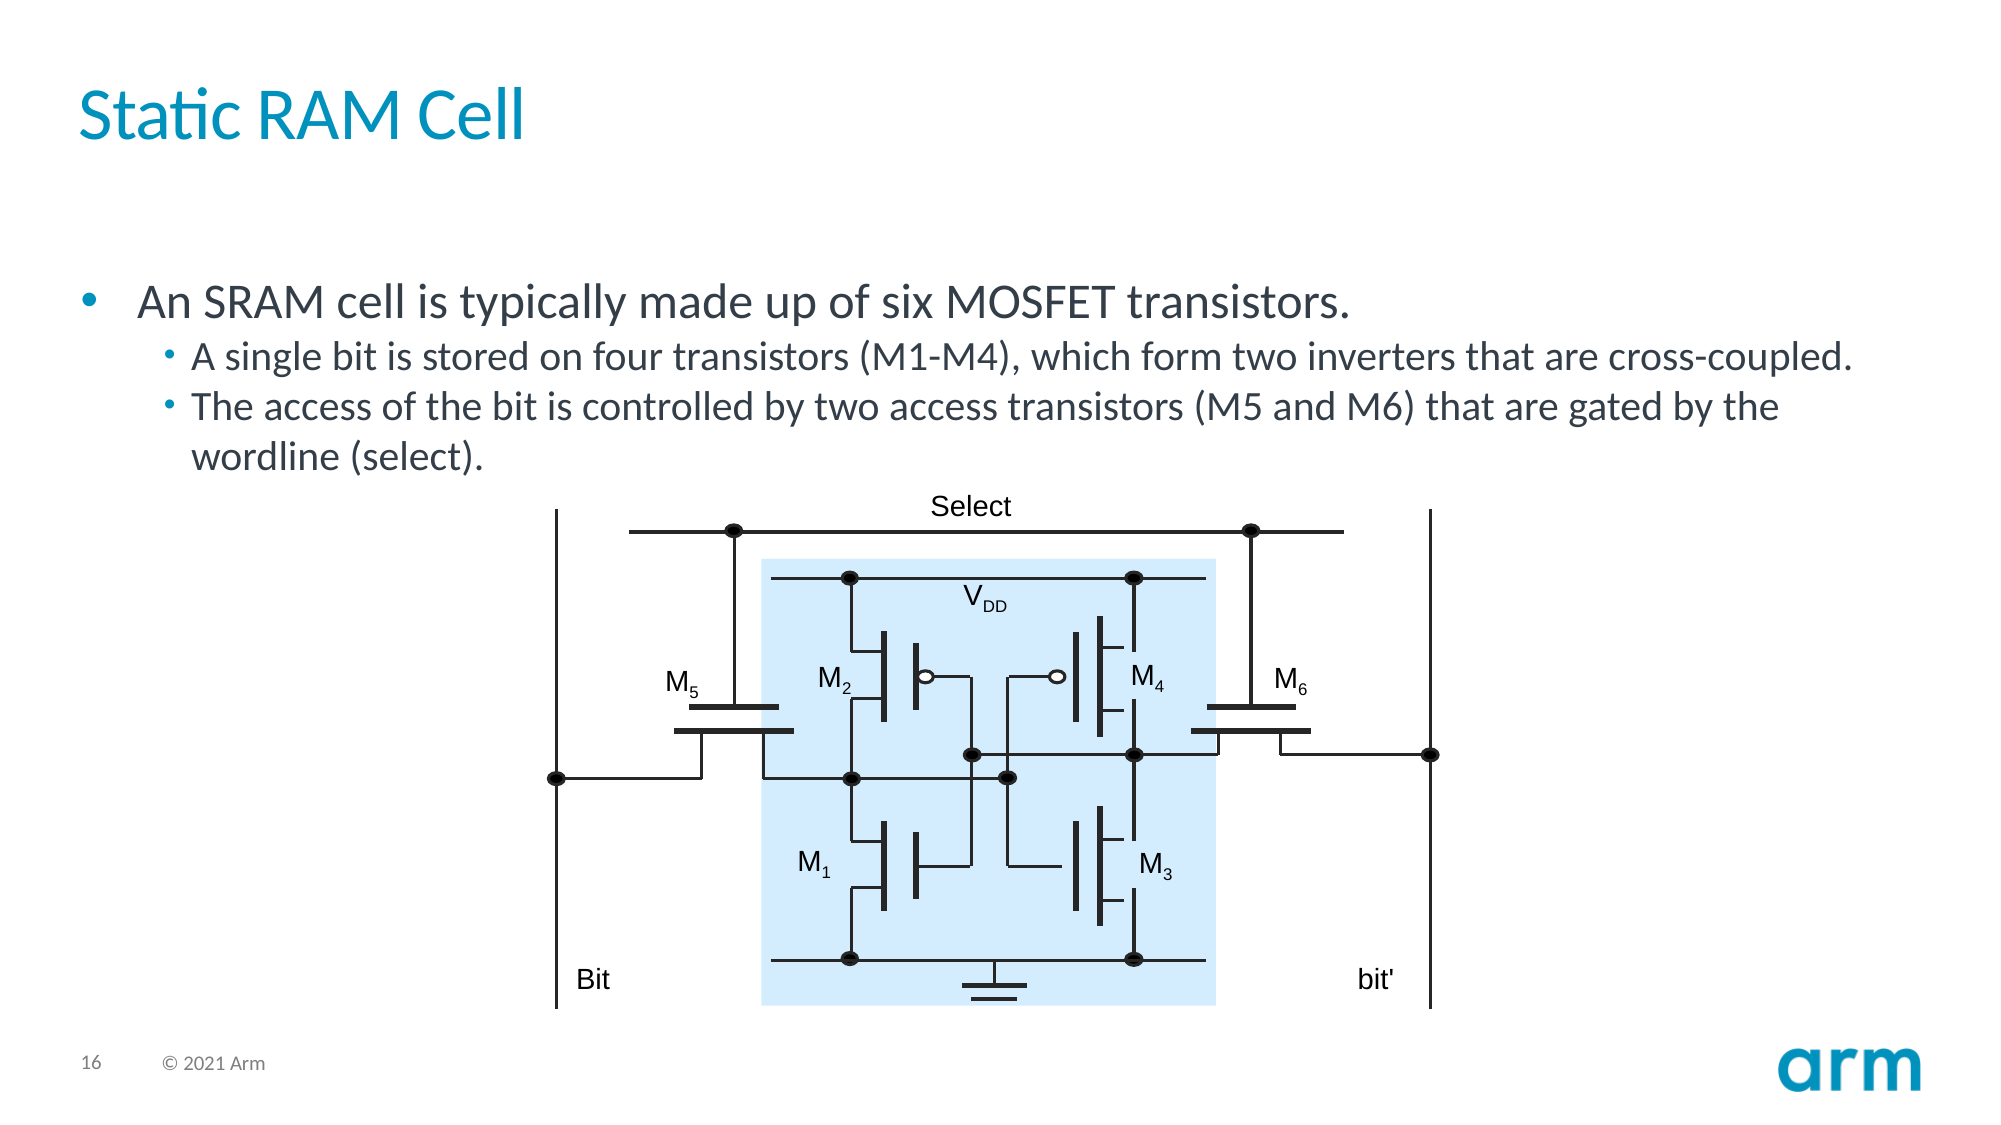

# Static RAM Cell
An SRAM cell is typically made up of six MOSFET transistors.
A single bit is stored on four transistors (M1-M4), which form two inverters that are cross-coupled.
The access of the bit is controlled by two access transistors (M5 and M6) that are gated by the wordline (select).

Select

VDD

	M4
	M2
	M6
	M5

	M1
	M3

Bit
bit'